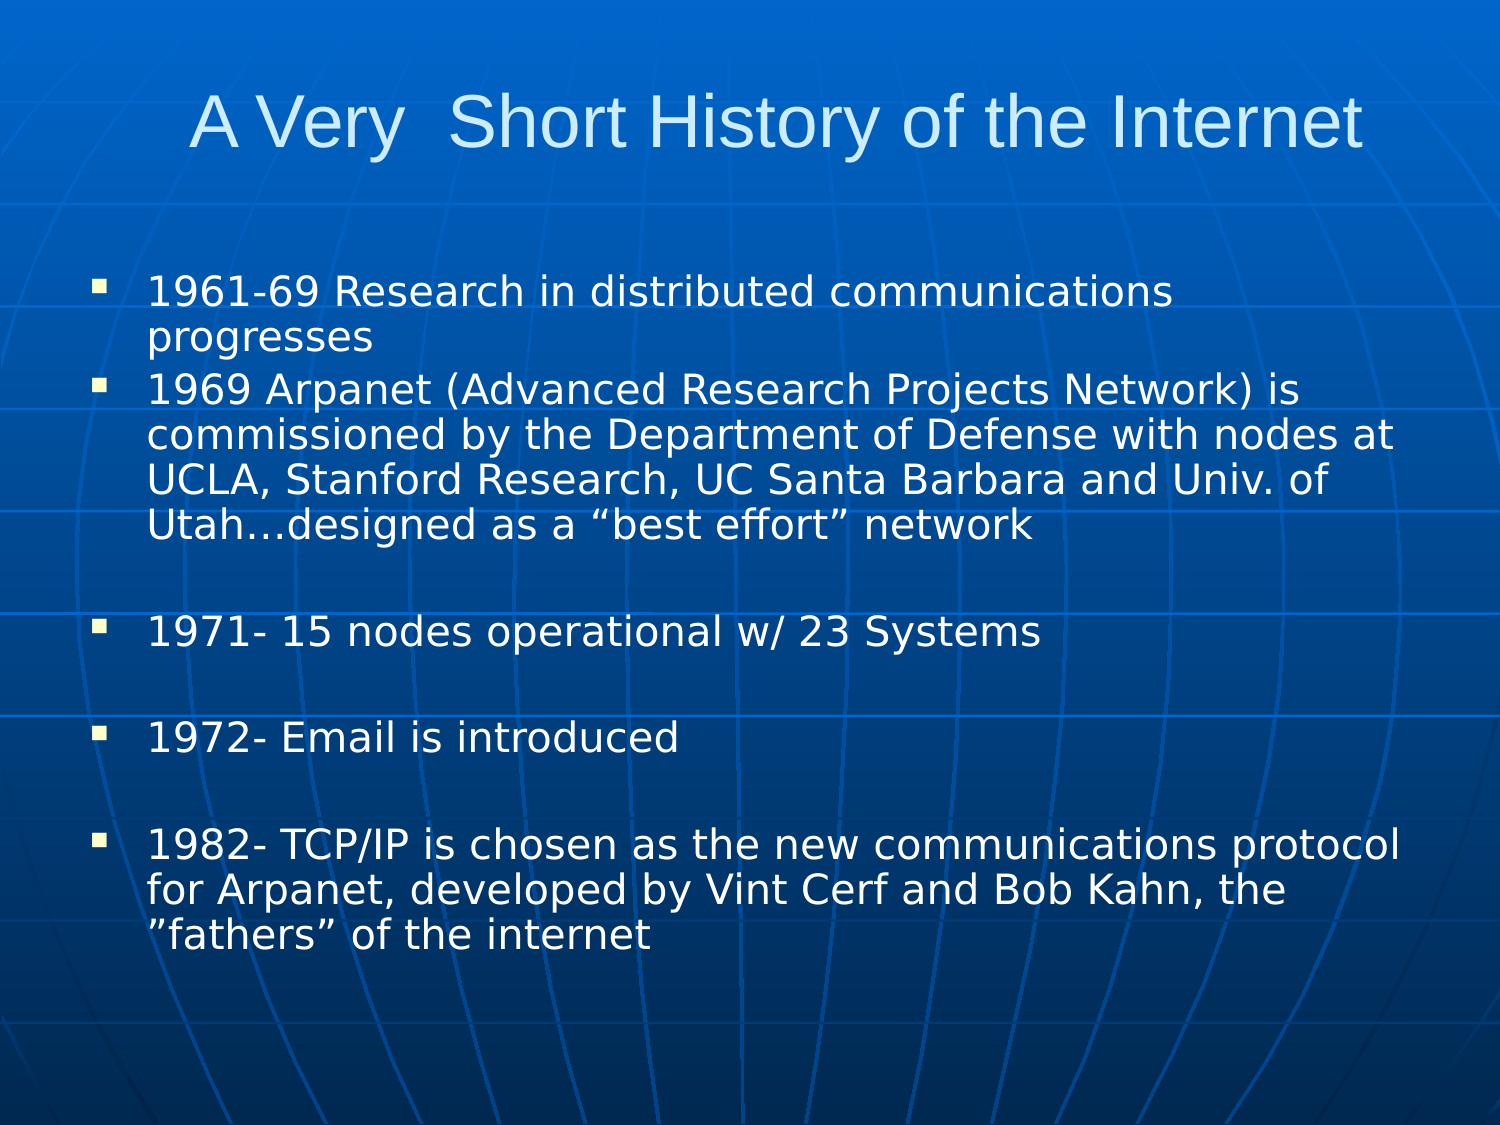

# A Very  Short History of the Internet
1961-69 Research in distributed communications progresses
1969 Arpanet (Advanced Research Projects Network) is commissioned by the Department of Defense with nodes at UCLA, Stanford Research, UC Santa Barbara and Univ. of Utah…designed as a “best effort” network

1971- 15 nodes operational w/ 23 Systems

1972- Email is introduced

1982- TCP/IP is chosen as the new communications protocol for Arpanet, developed by Vint Cerf and Bob Kahn, the ”fathers” of the internet